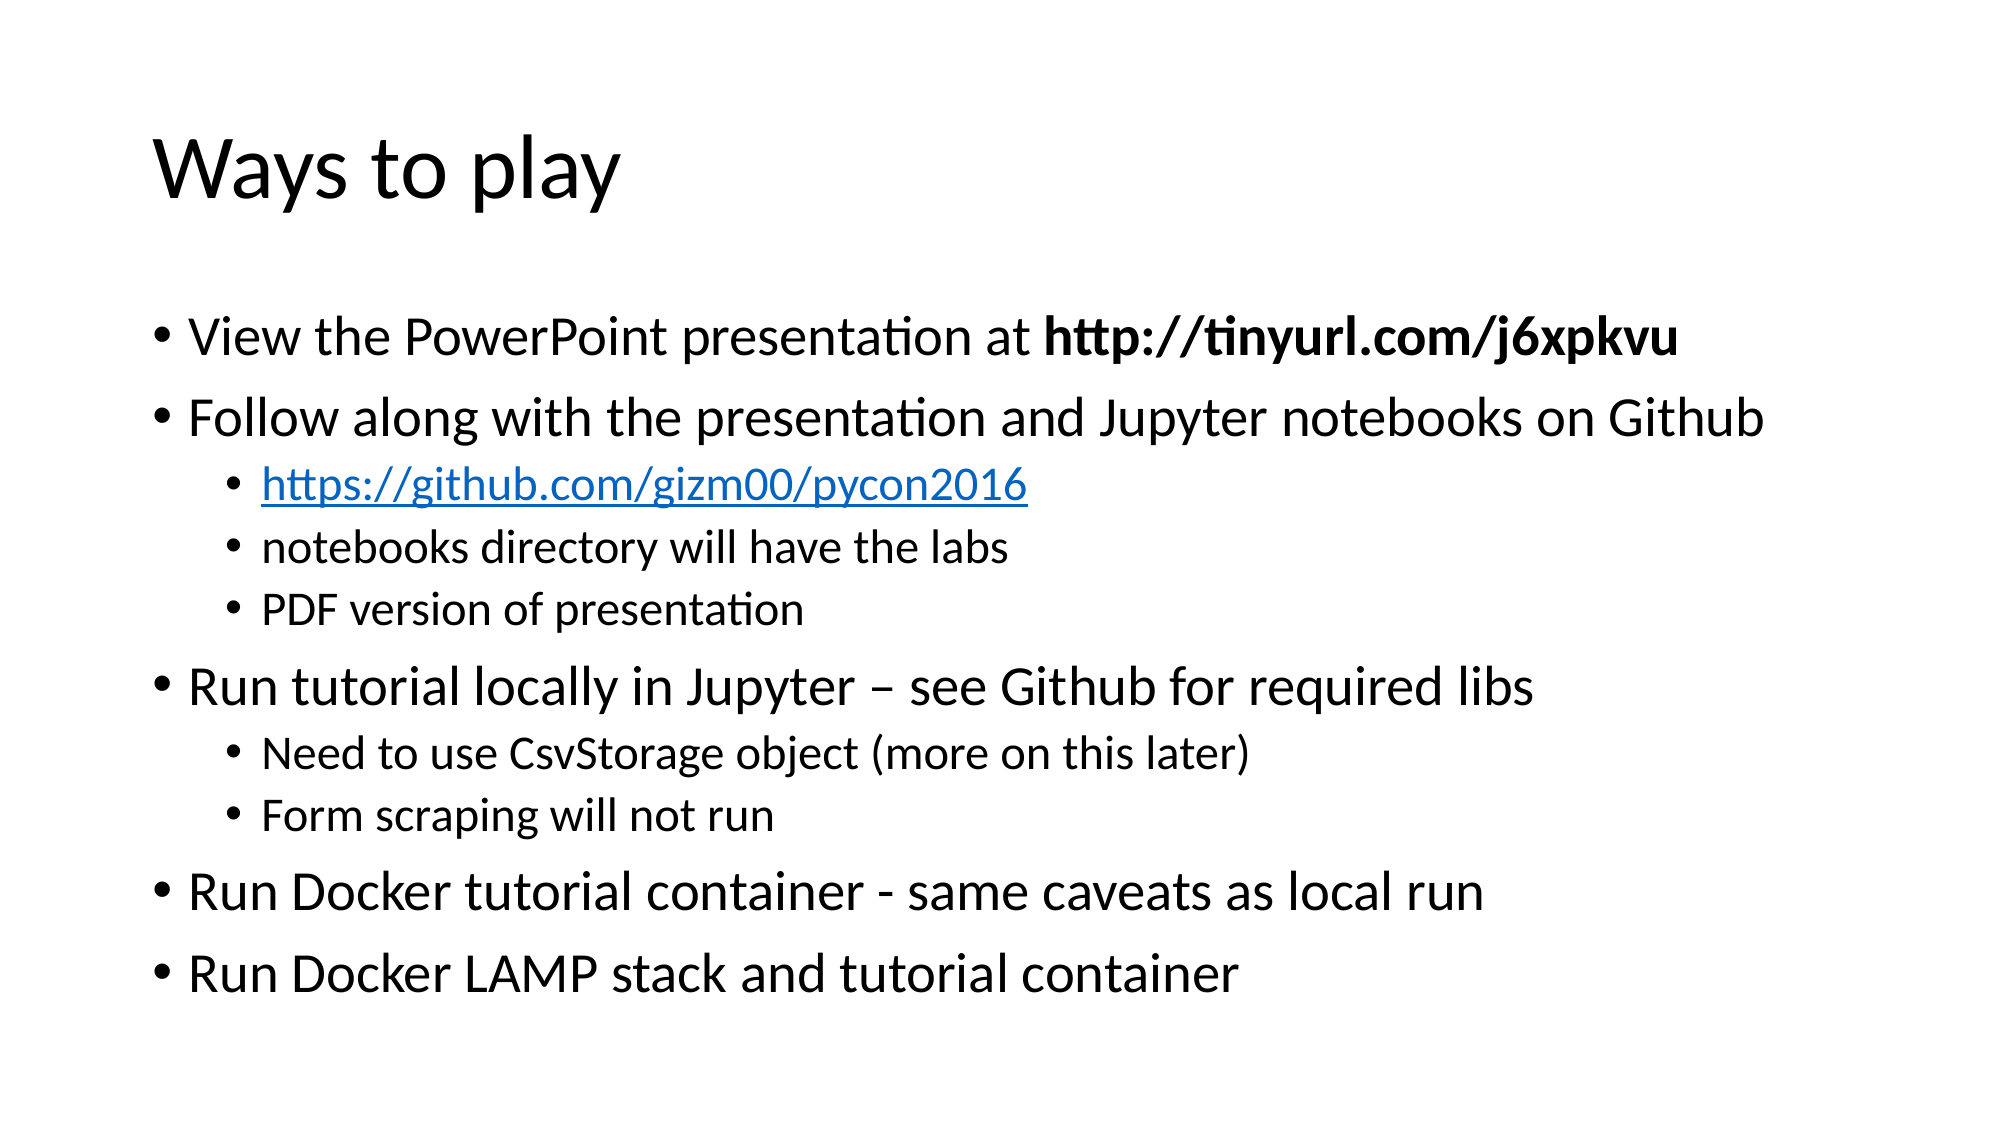

# Ways to play
View the PowerPoint presentation at http://tinyurl.com/j6xpkvu
Follow along with the presentation and Jupyter notebooks on Github
https://github.com/gizm00/pycon2016
notebooks directory will have the labs
PDF version of presentation
Run tutorial locally in Jupyter – see Github for required libs
Need to use CsvStorage object (more on this later)
Form scraping will not run
Run Docker tutorial container - same caveats as local run
Run Docker LAMP stack and tutorial container